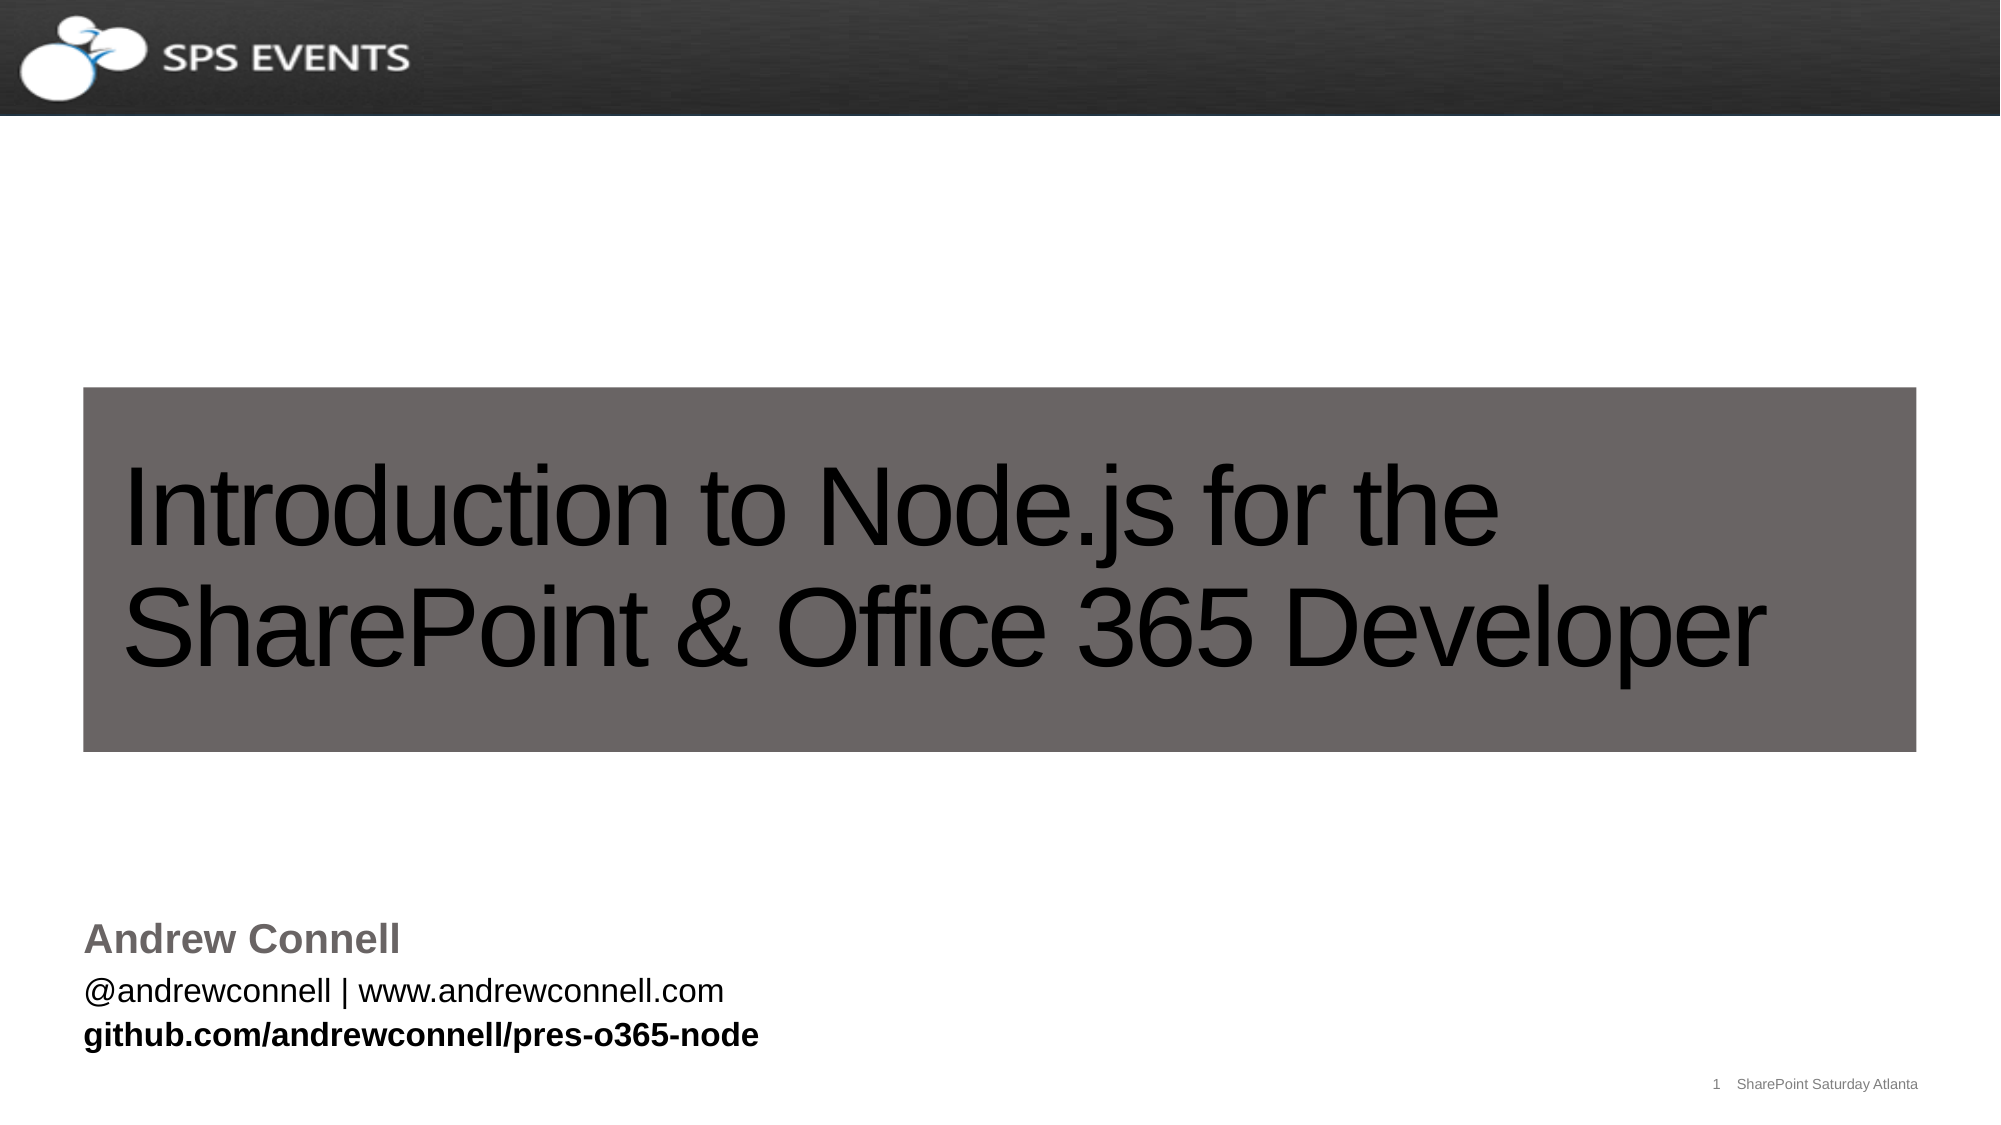

# Introduction to Node.js for the SharePoint & Office 365 Developer
Andrew Connell
@andrewconnell | www.andrewconnell.com
github.com/andrewconnell/pres-o365-node